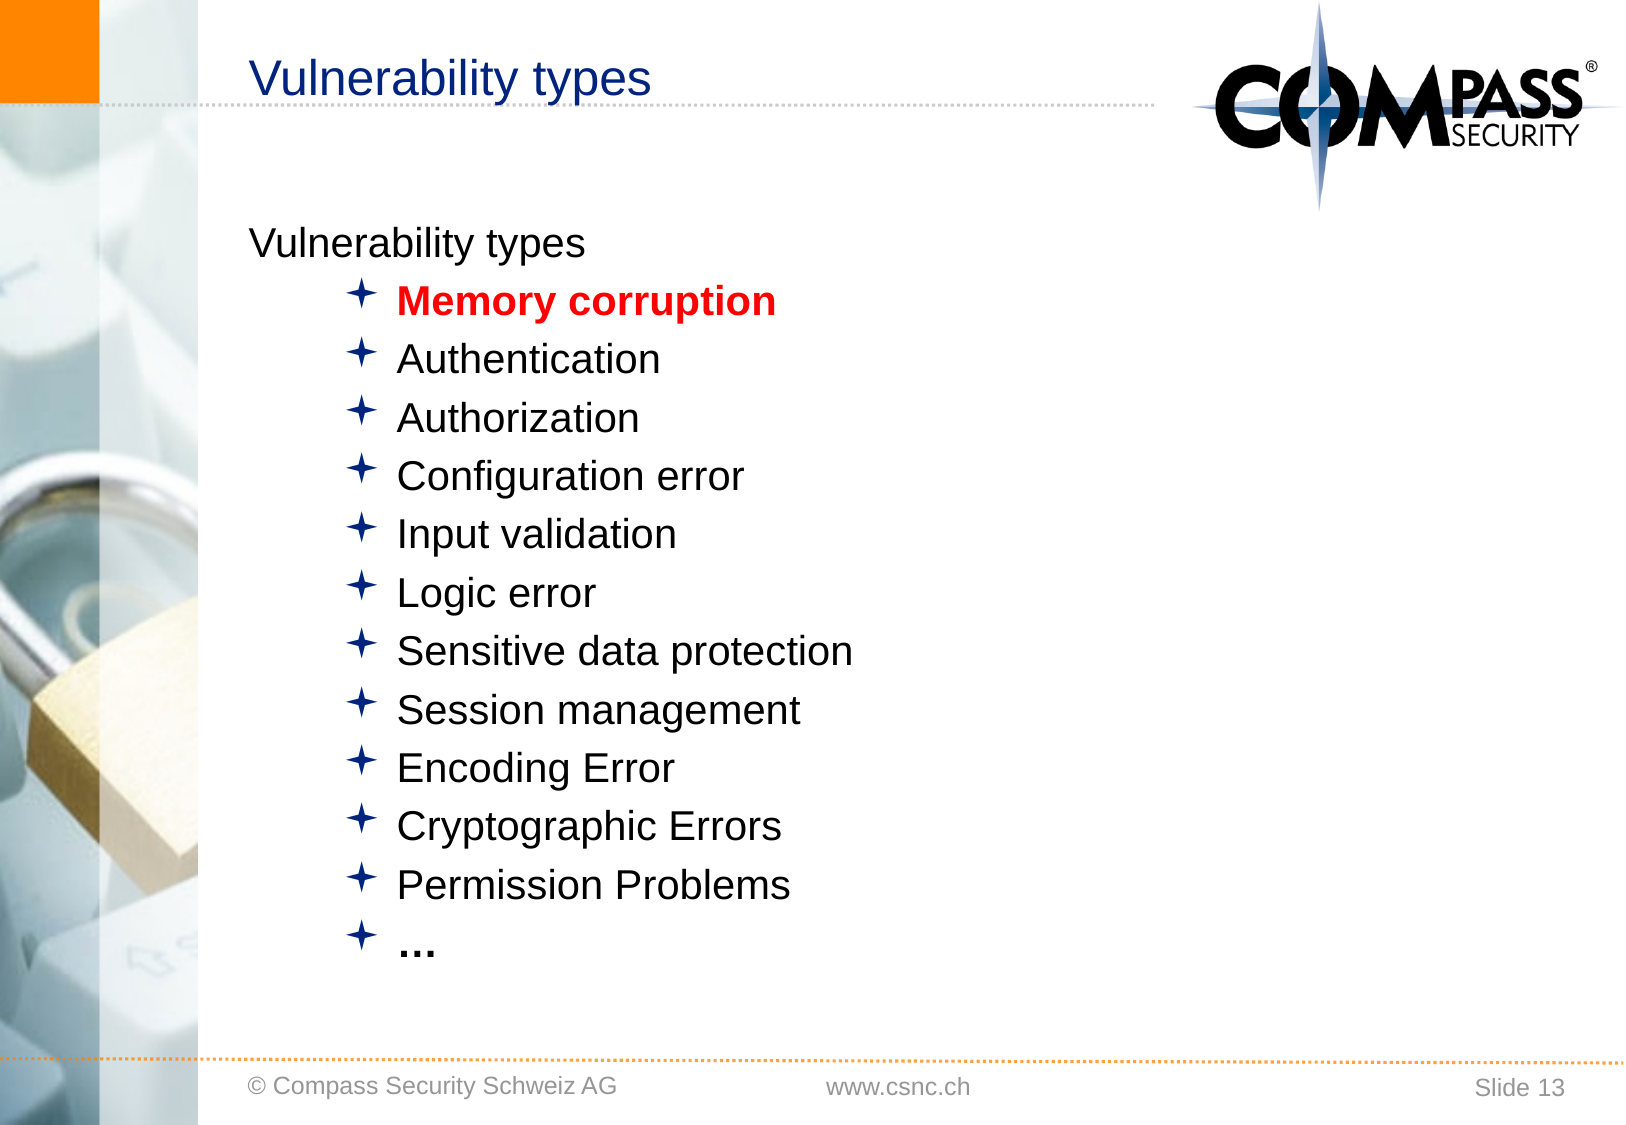

# Vulnerability types
Vulnerability types
Memory corruption
Authentication
Authorization
Configuration error
Input validation
Logic error
Sensitive data protection
Session management
Encoding Error
Cryptographic Errors
Permission Problems
…